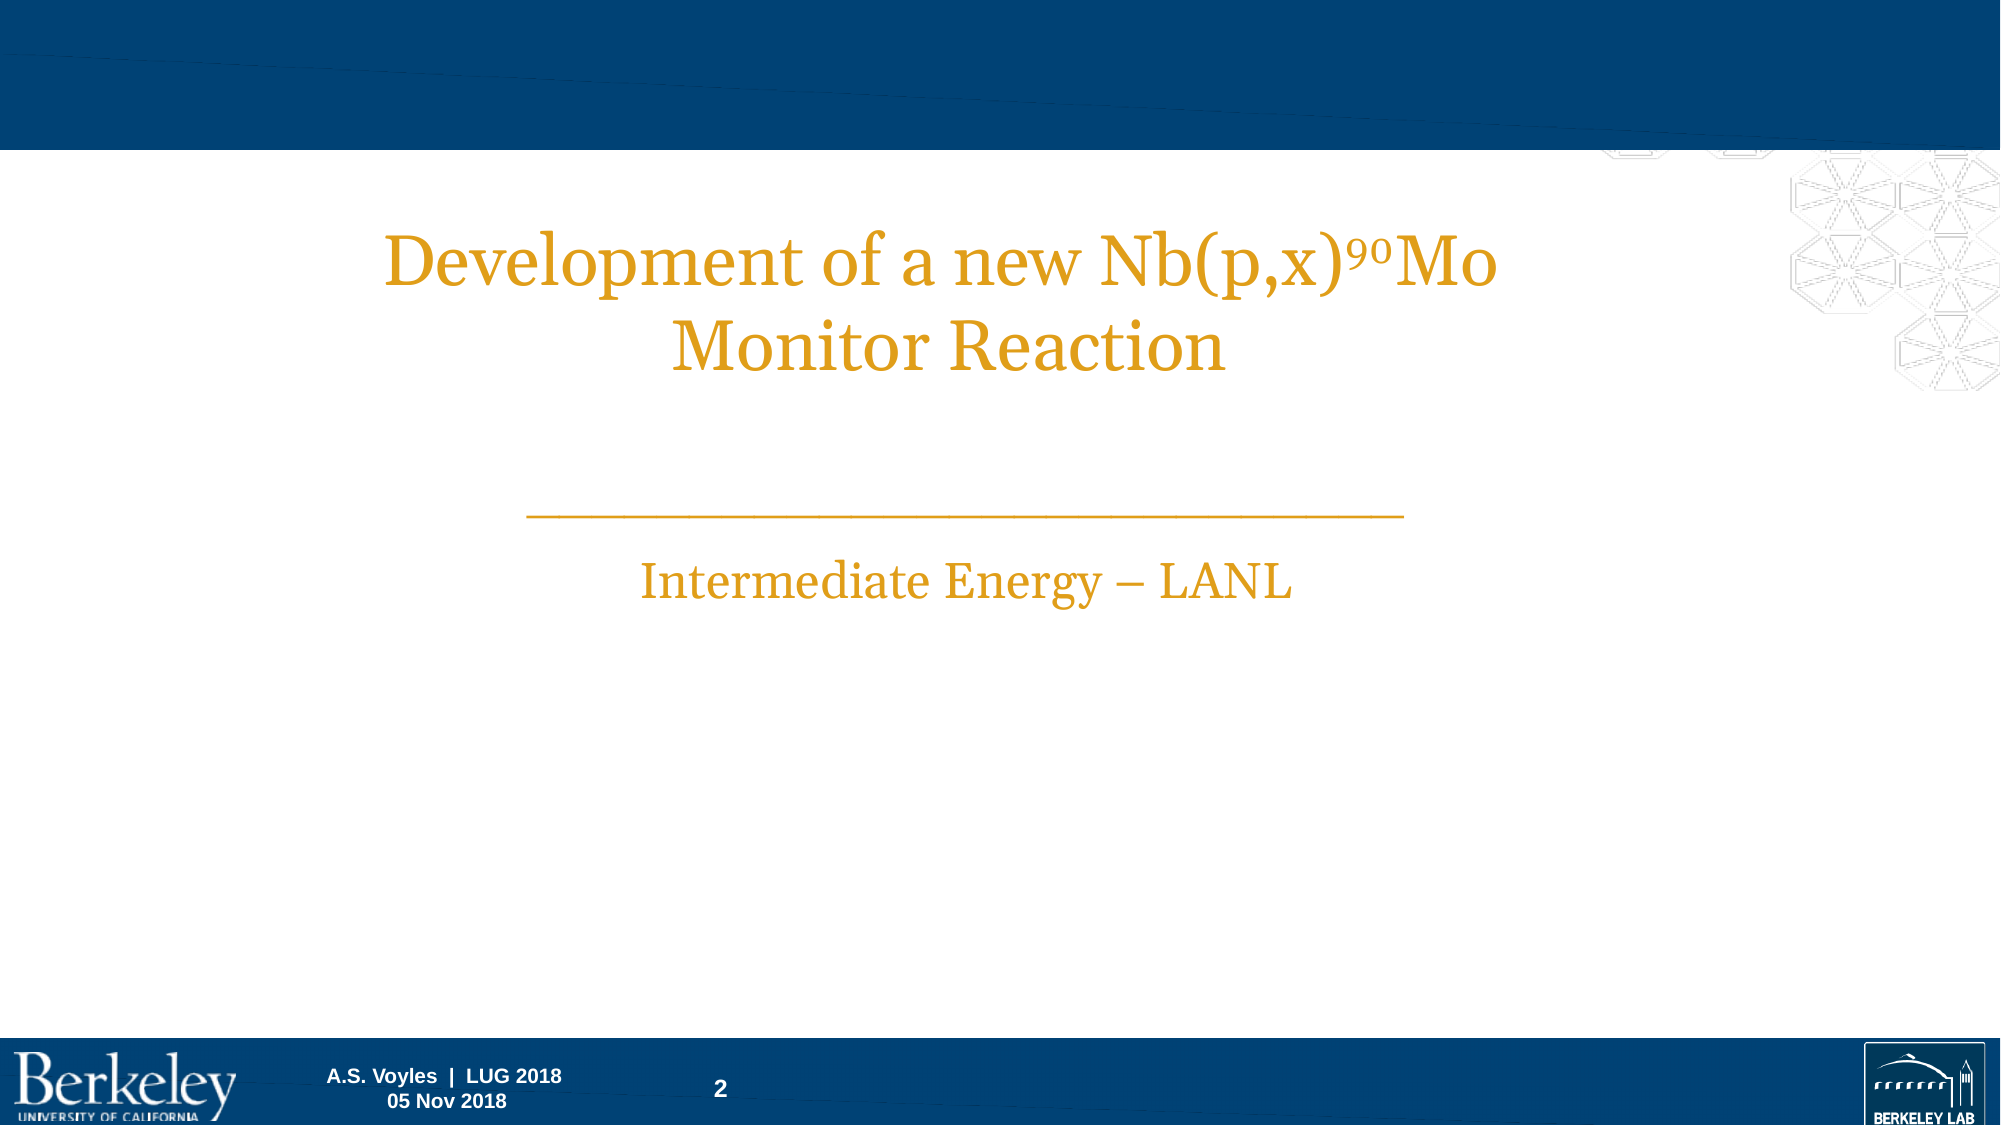

# Development of a new Nb(p,x)90Mo Monitor Reaction
___________________________
Intermediate Energy – LANL